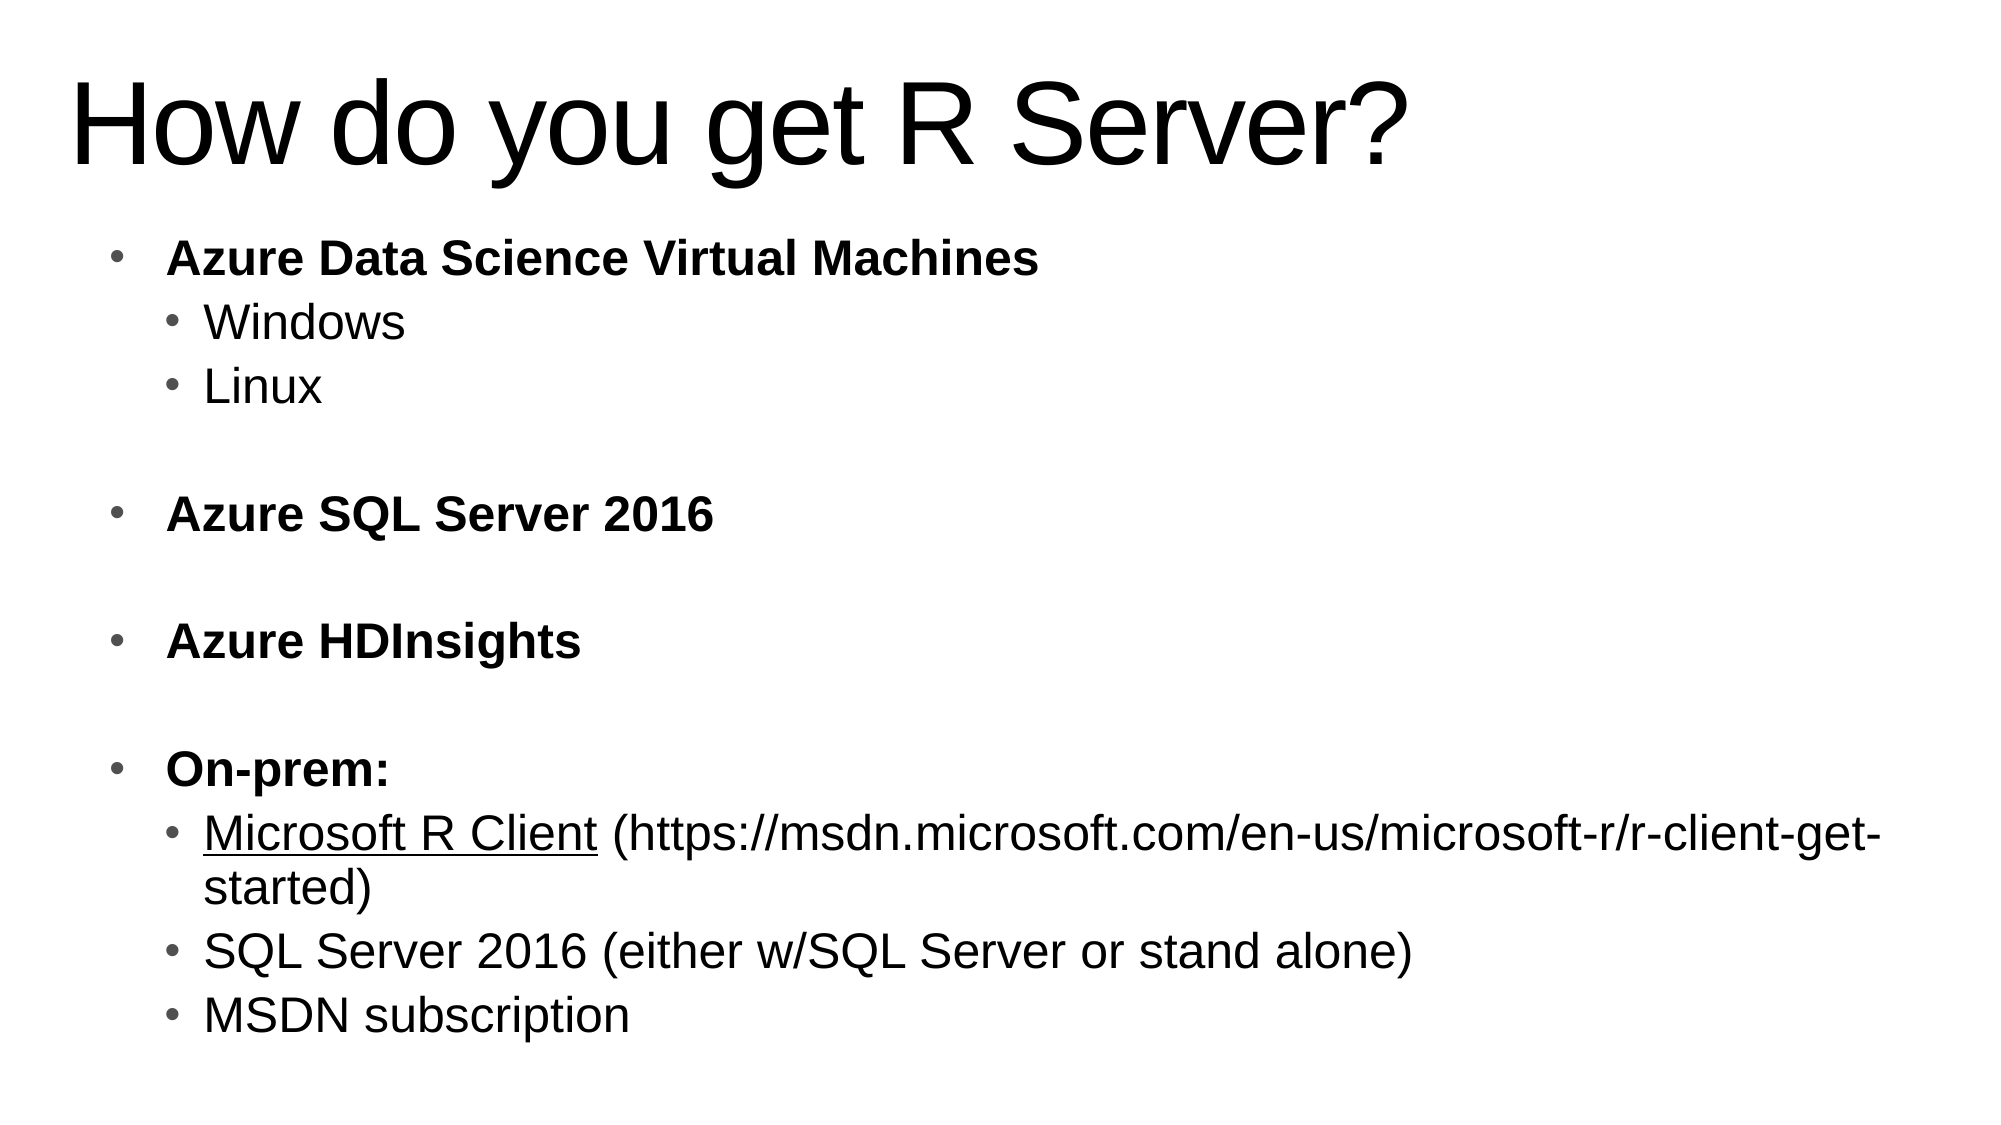

# How do you get R Server?
Azure Data Science Virtual Machines
Windows
Linux

Azure SQL Server 2016

Azure HDInsights

On-prem:
Microsoft R Client (https://msdn.microsoft.com/en-us/microsoft-r/r-client-get-started)
SQL Server 2016 (either w/SQL Server or stand alone)
MSDN subscription